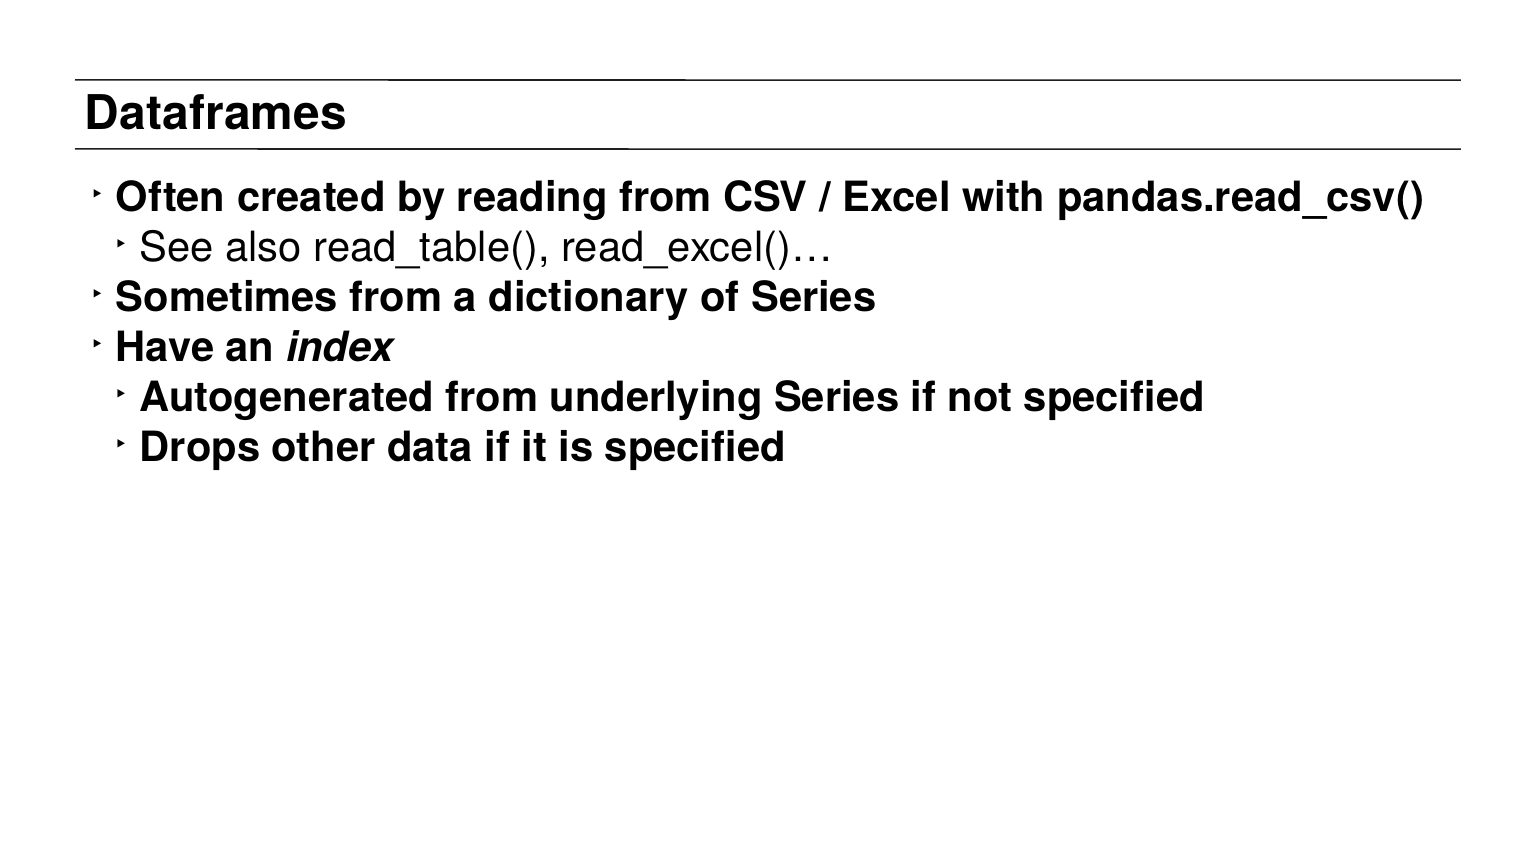

# Dataframes
Often created by reading from CSV / Excel with pandas.read_csv()
See also read_table(), read_excel()…
Sometimes from a dictionary of Series
Have an index
Autogenerated from underlying Series if not specified
Drops other data if it is specified